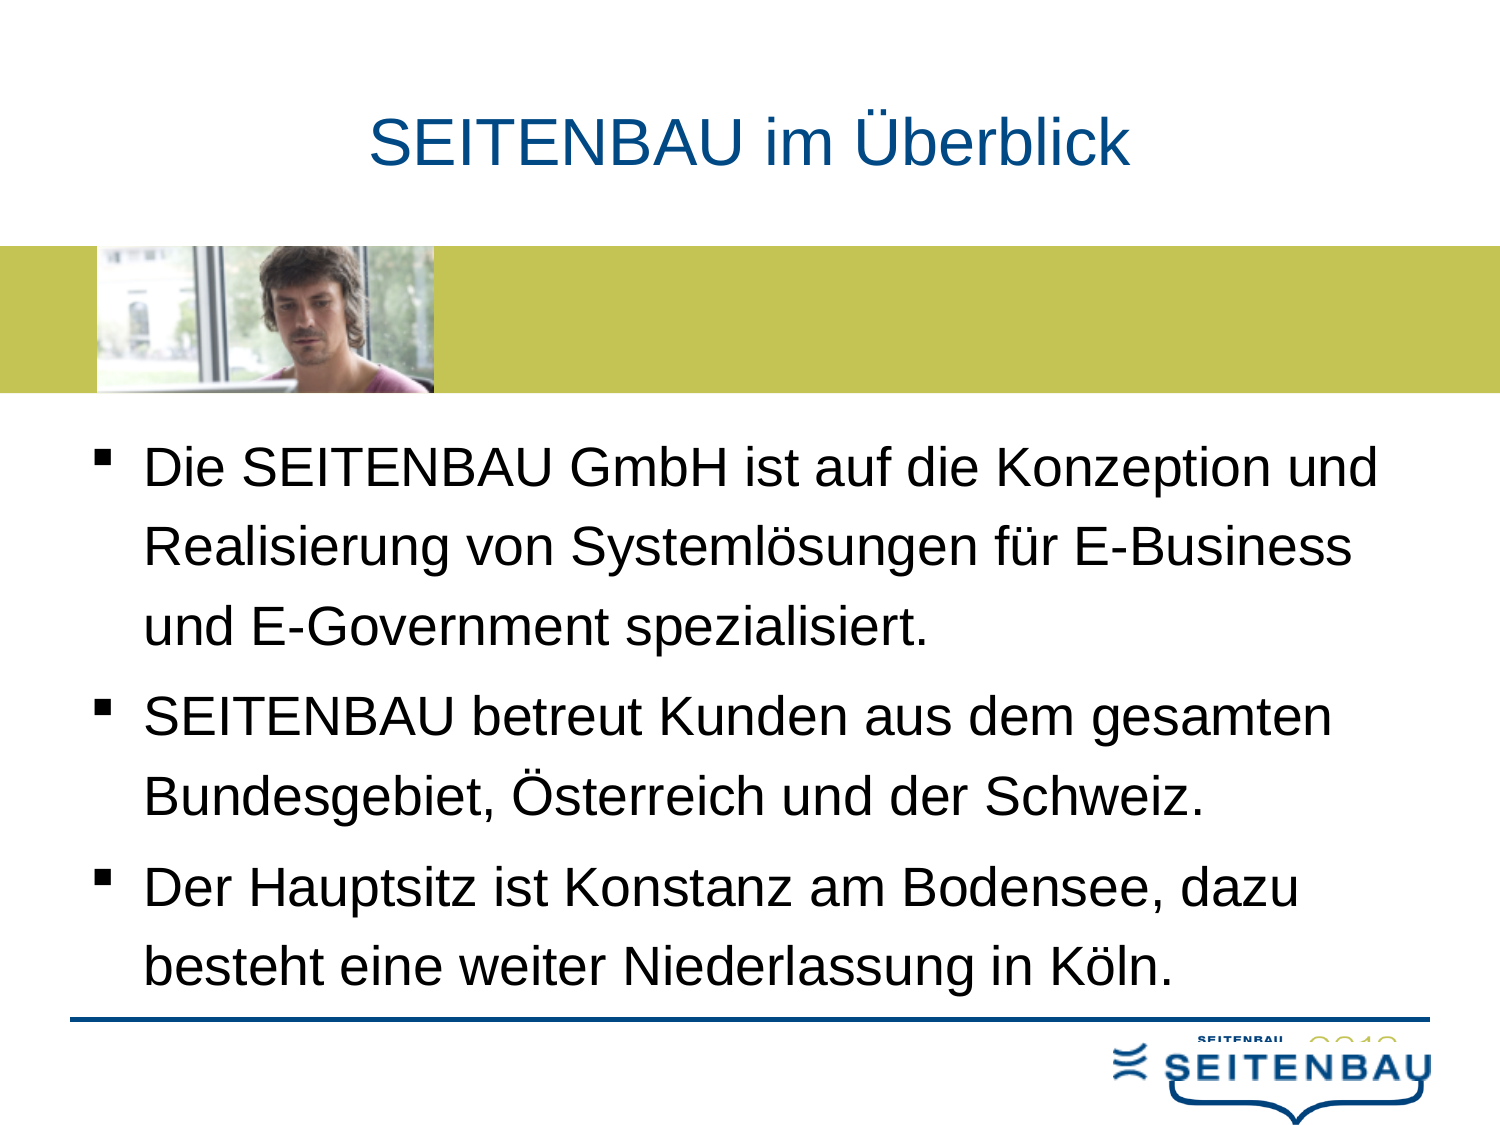

# SEITENBAU im Überblick
Die SEITENBAU GmbH ist auf die Konzeption und Realisierung von Systemlösungen für E-Business und E-Government spezialisiert.
SEITENBAU betreut Kunden aus dem gesamten Bundesgebiet, Österreich und der Schweiz.
Der Hauptsitz ist Konstanz am Bodensee, dazu besteht eine weiter Niederlassung in Köln.